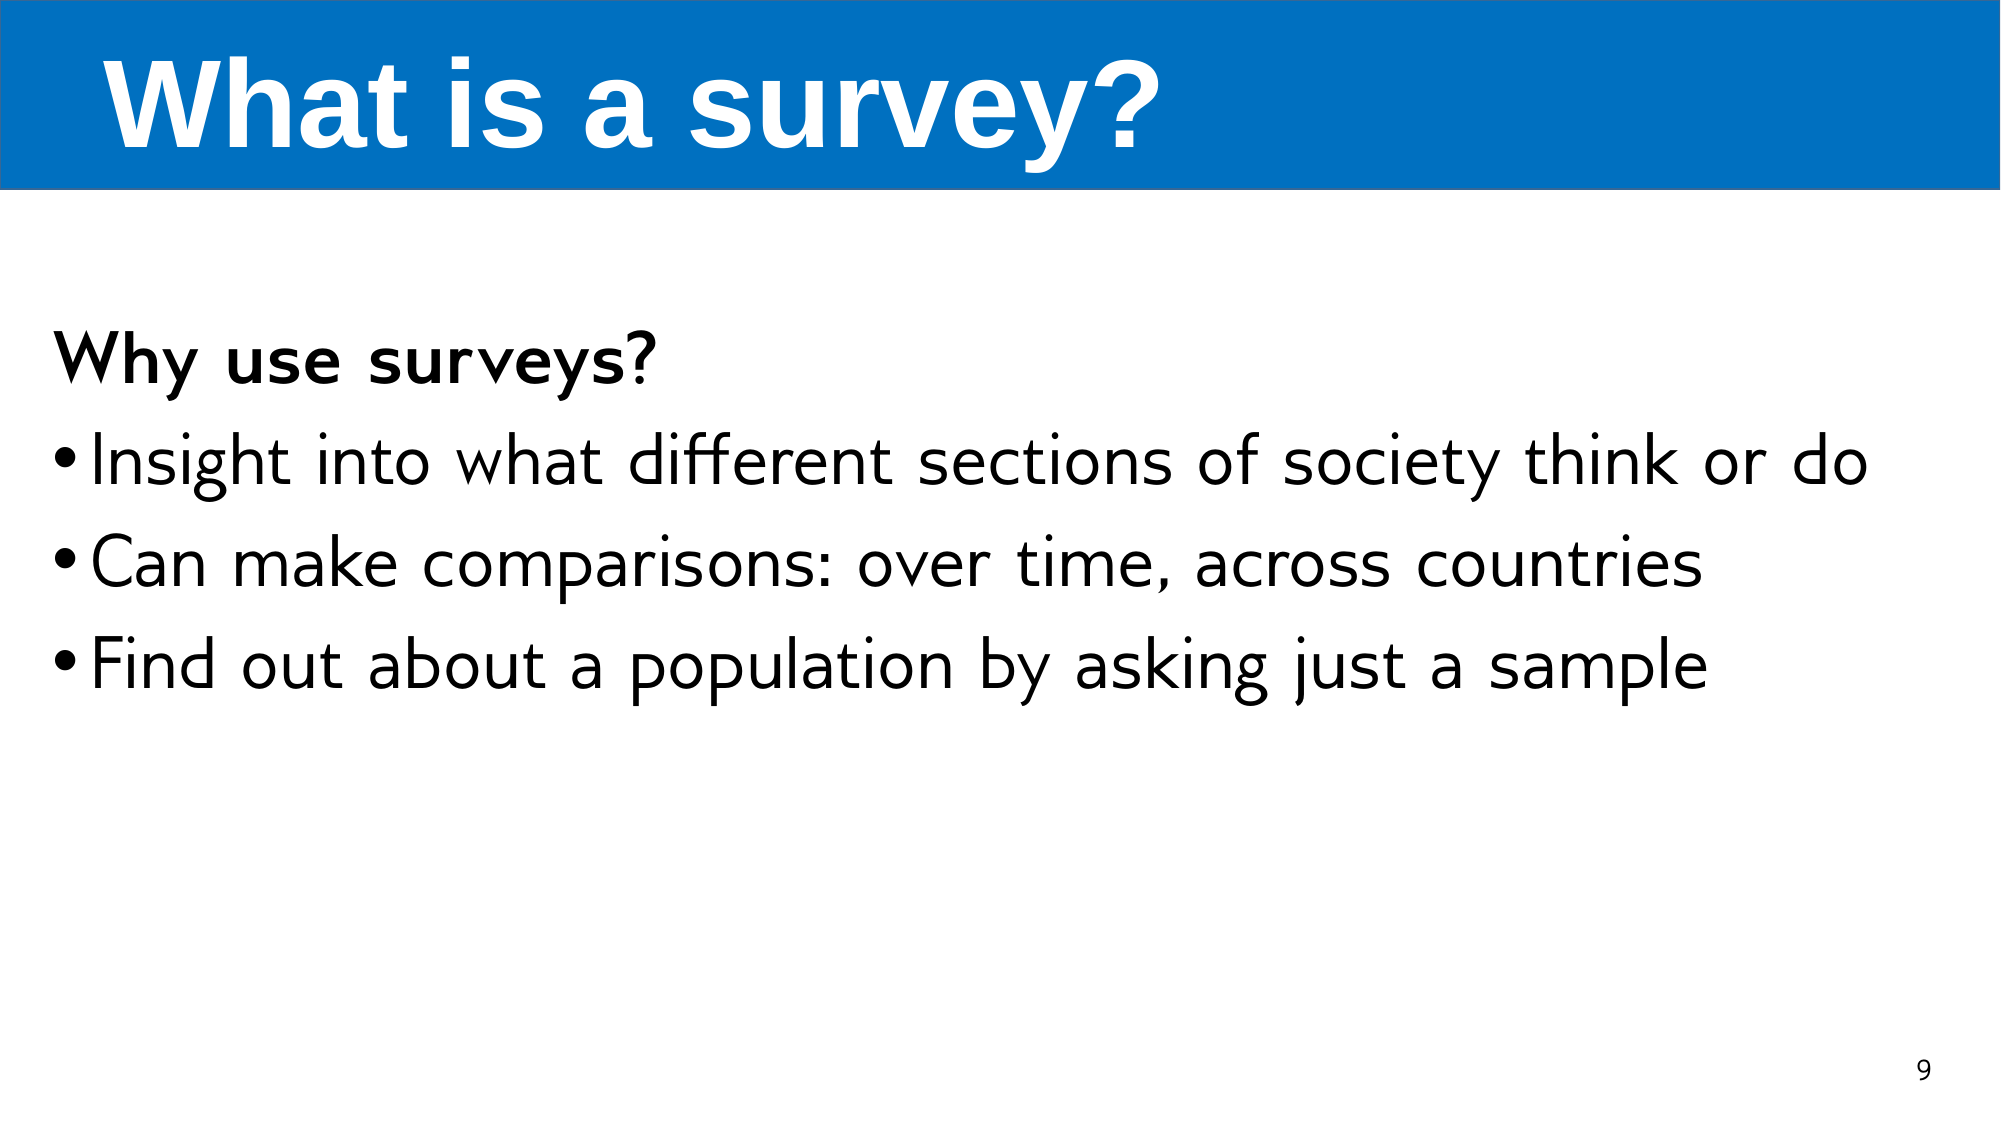

# What is a survey?
Why use surveys?
Insight into what different sections of society think or do
Can make comparisons: over time, across countries
Find out about a population by asking just a sample

9